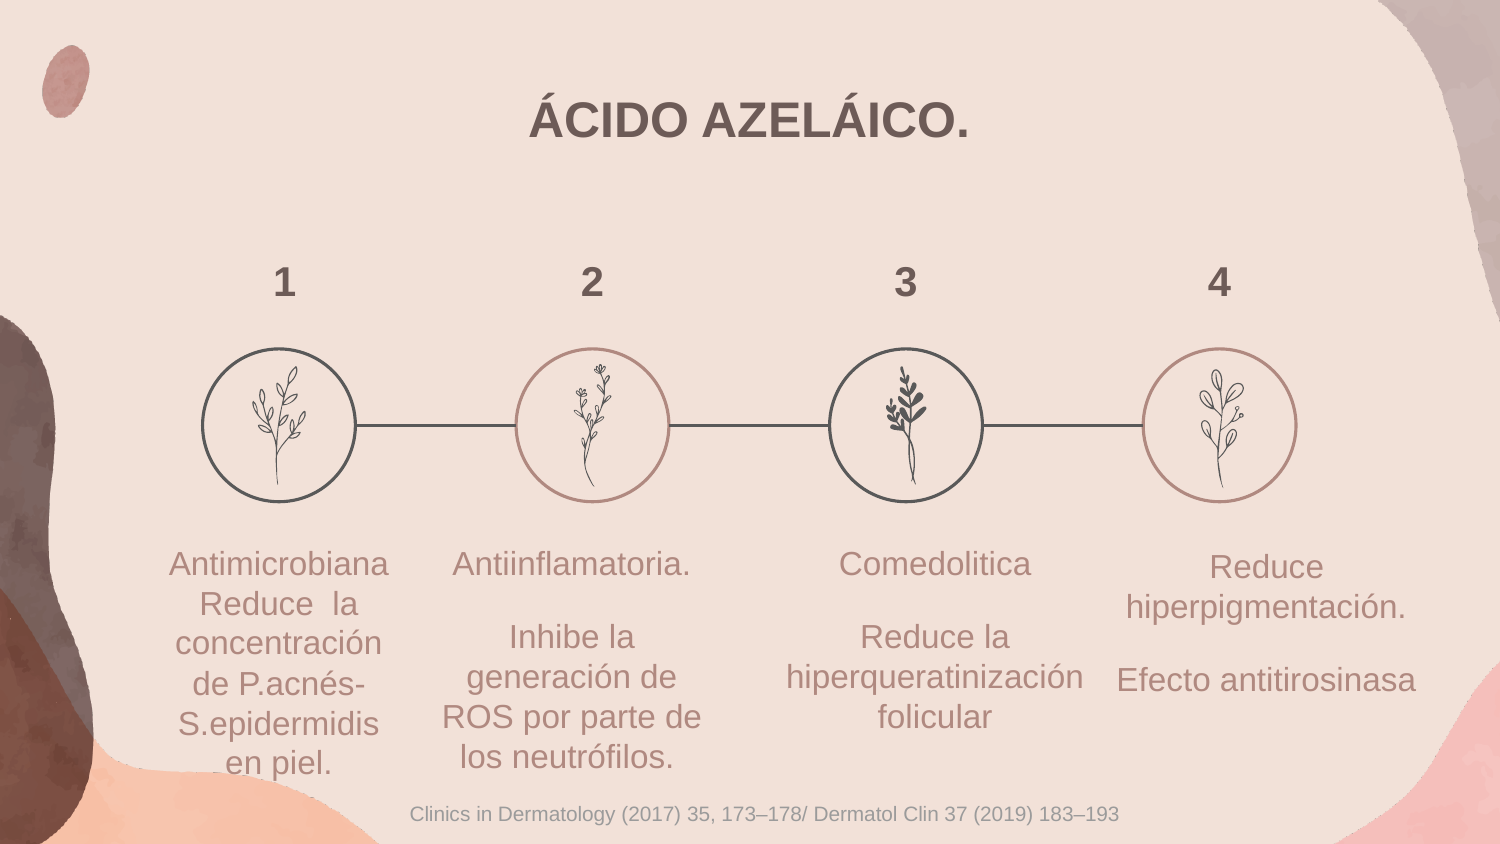

# ÁCIDO AZELÁICO.
 1
2
3
4

Antimicrobiana Reduce  la concentración de P.acnés- S.epidermidis en piel.
Antiinflamatoria.
Inhibe la generación de ROS por parte de los neutrófilos.
Comedolitica
Reduce la hiperqueratinización folicular
Reduce hiperpigmentación.
Efecto antitirosinasa
Clinics in Dermatology (2017) 35, 173–178/ Dermatol Clin 37 (2019) 183–193